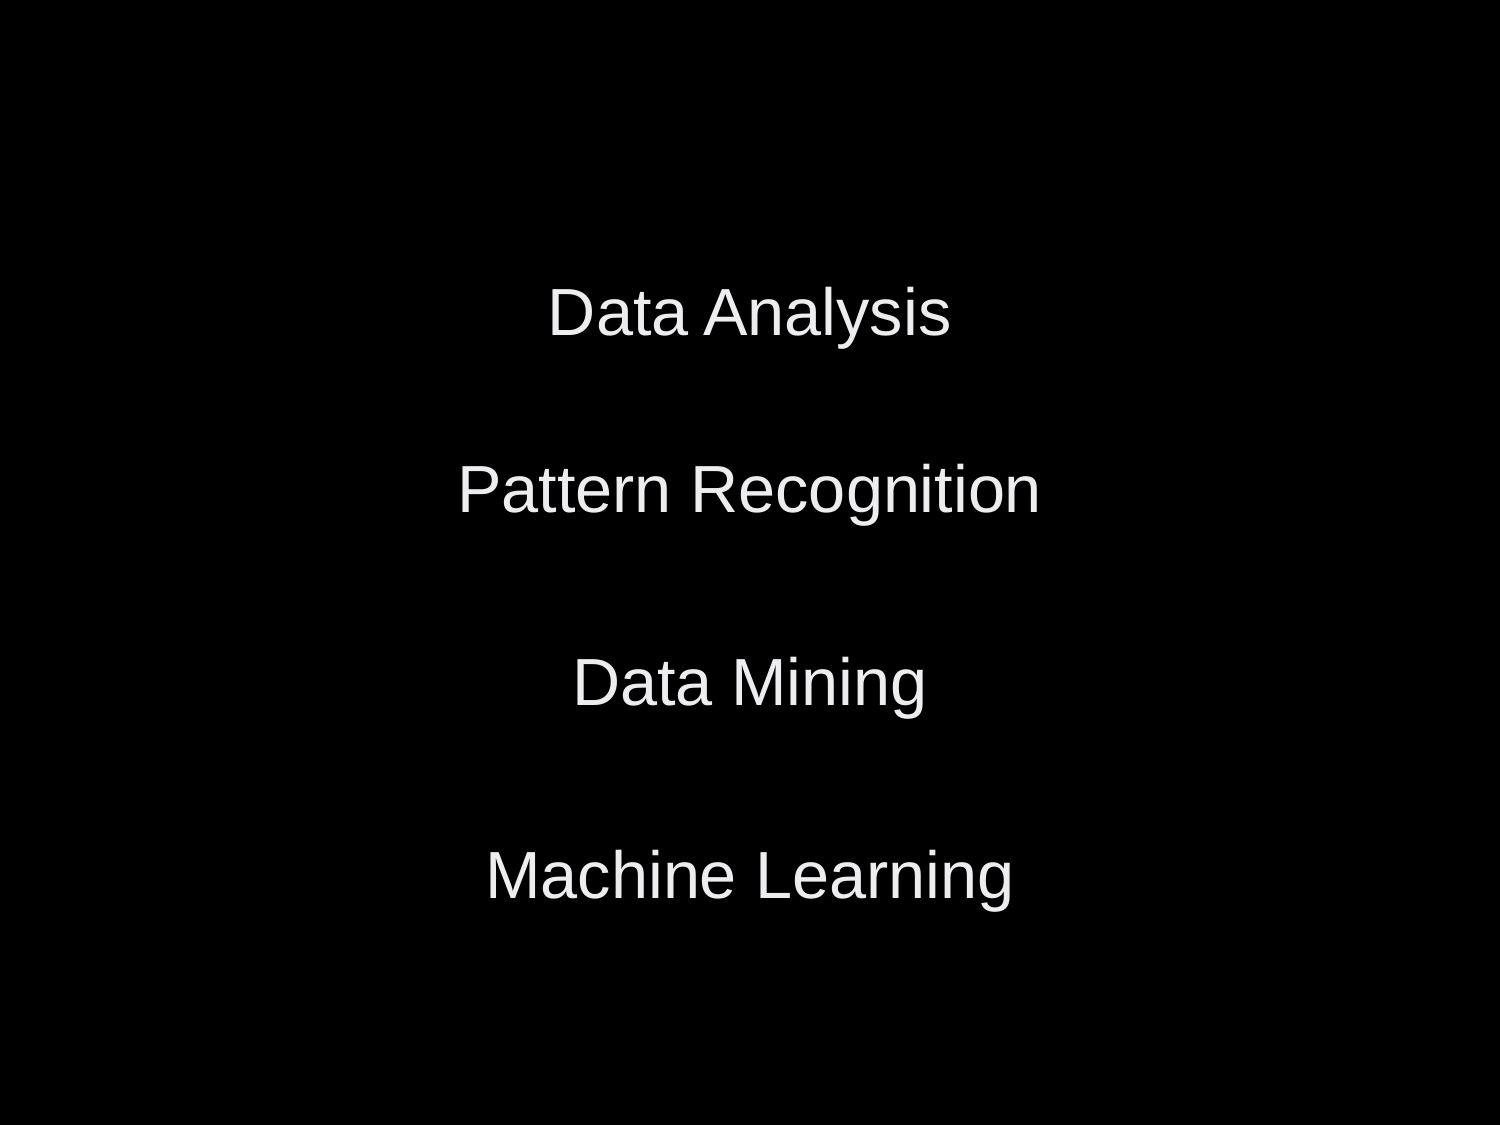

Data Analysis
Pattern Recognition

Data Mining

Machine Learning
2